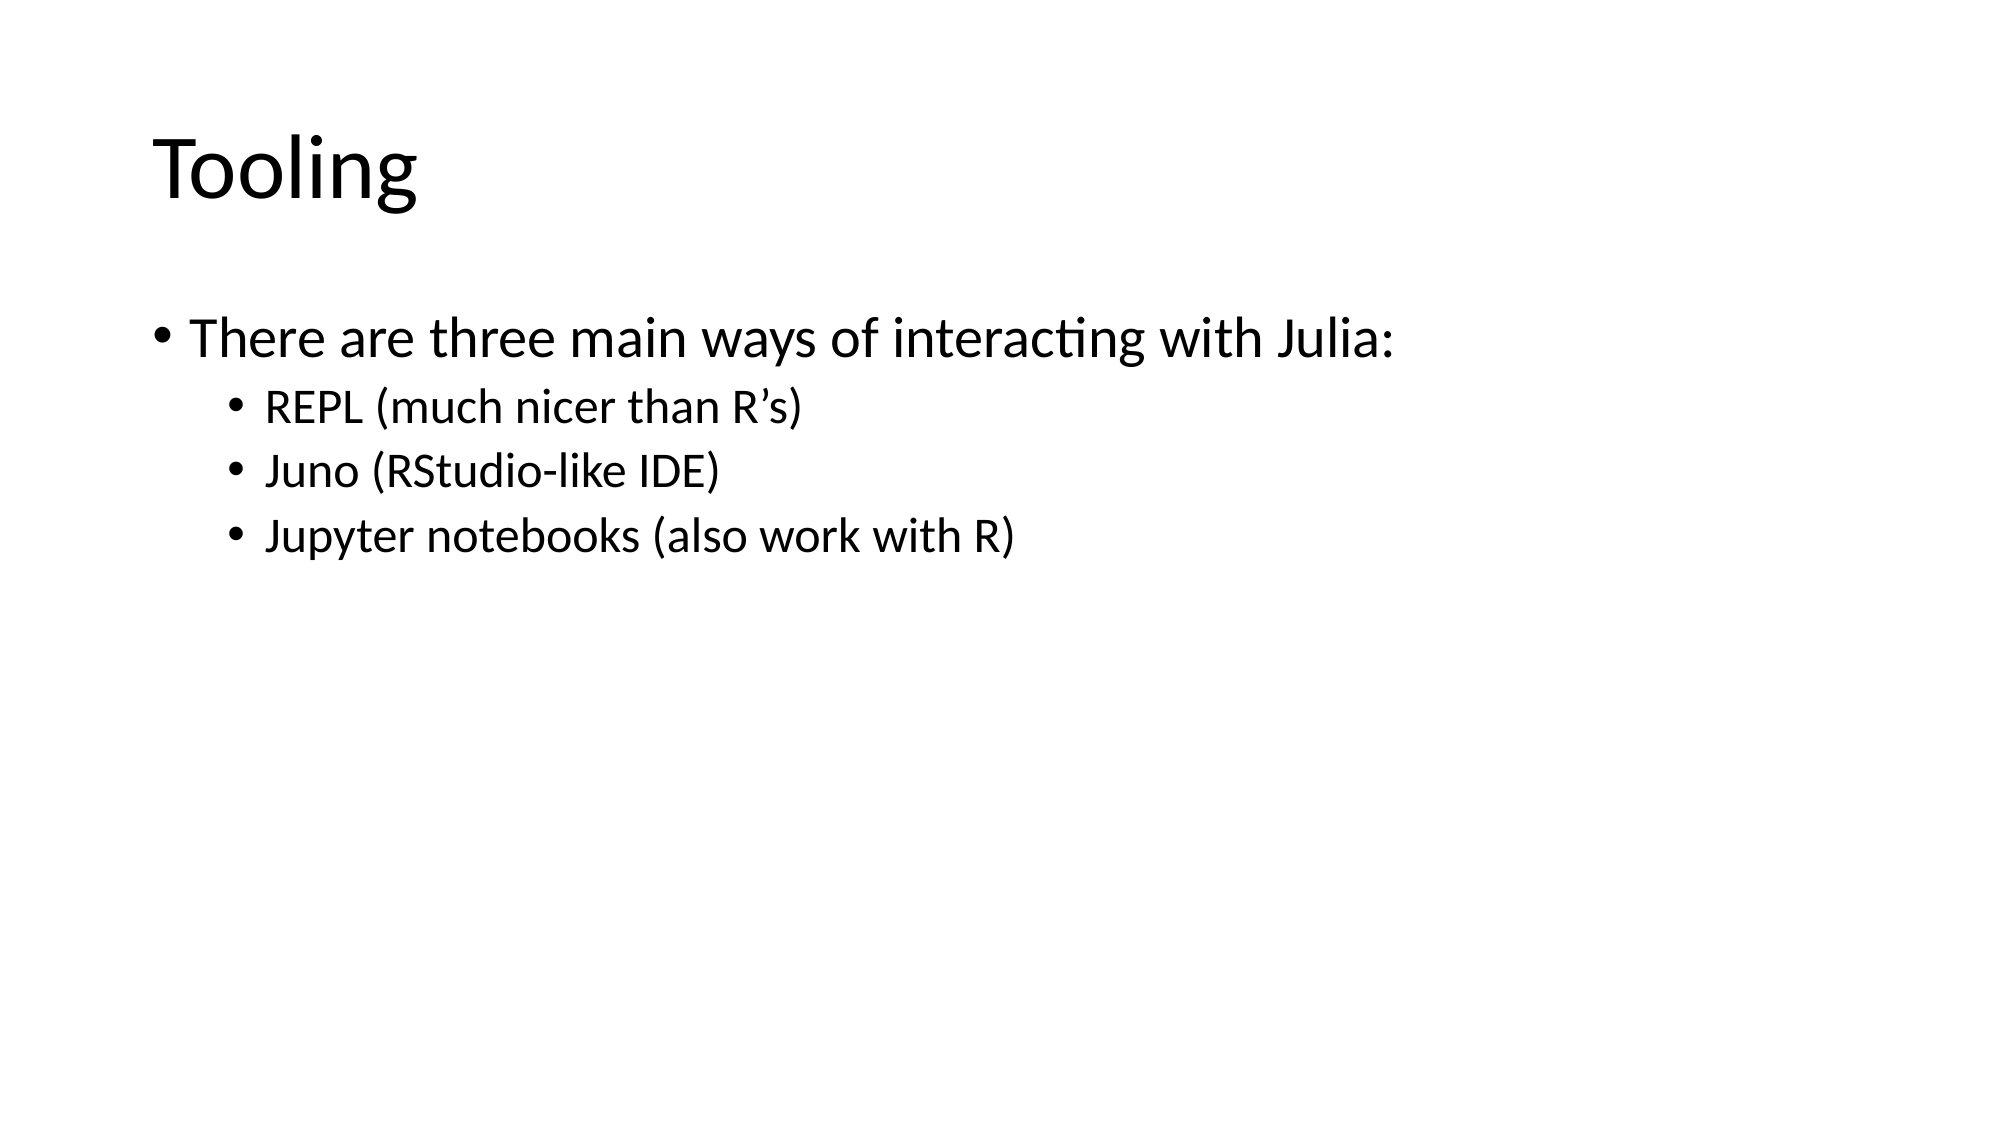

# Tooling
There are three main ways of interacting with Julia:
REPL (much nicer than R’s)
Juno (RStudio-like IDE)
Jupyter notebooks (also work with R)